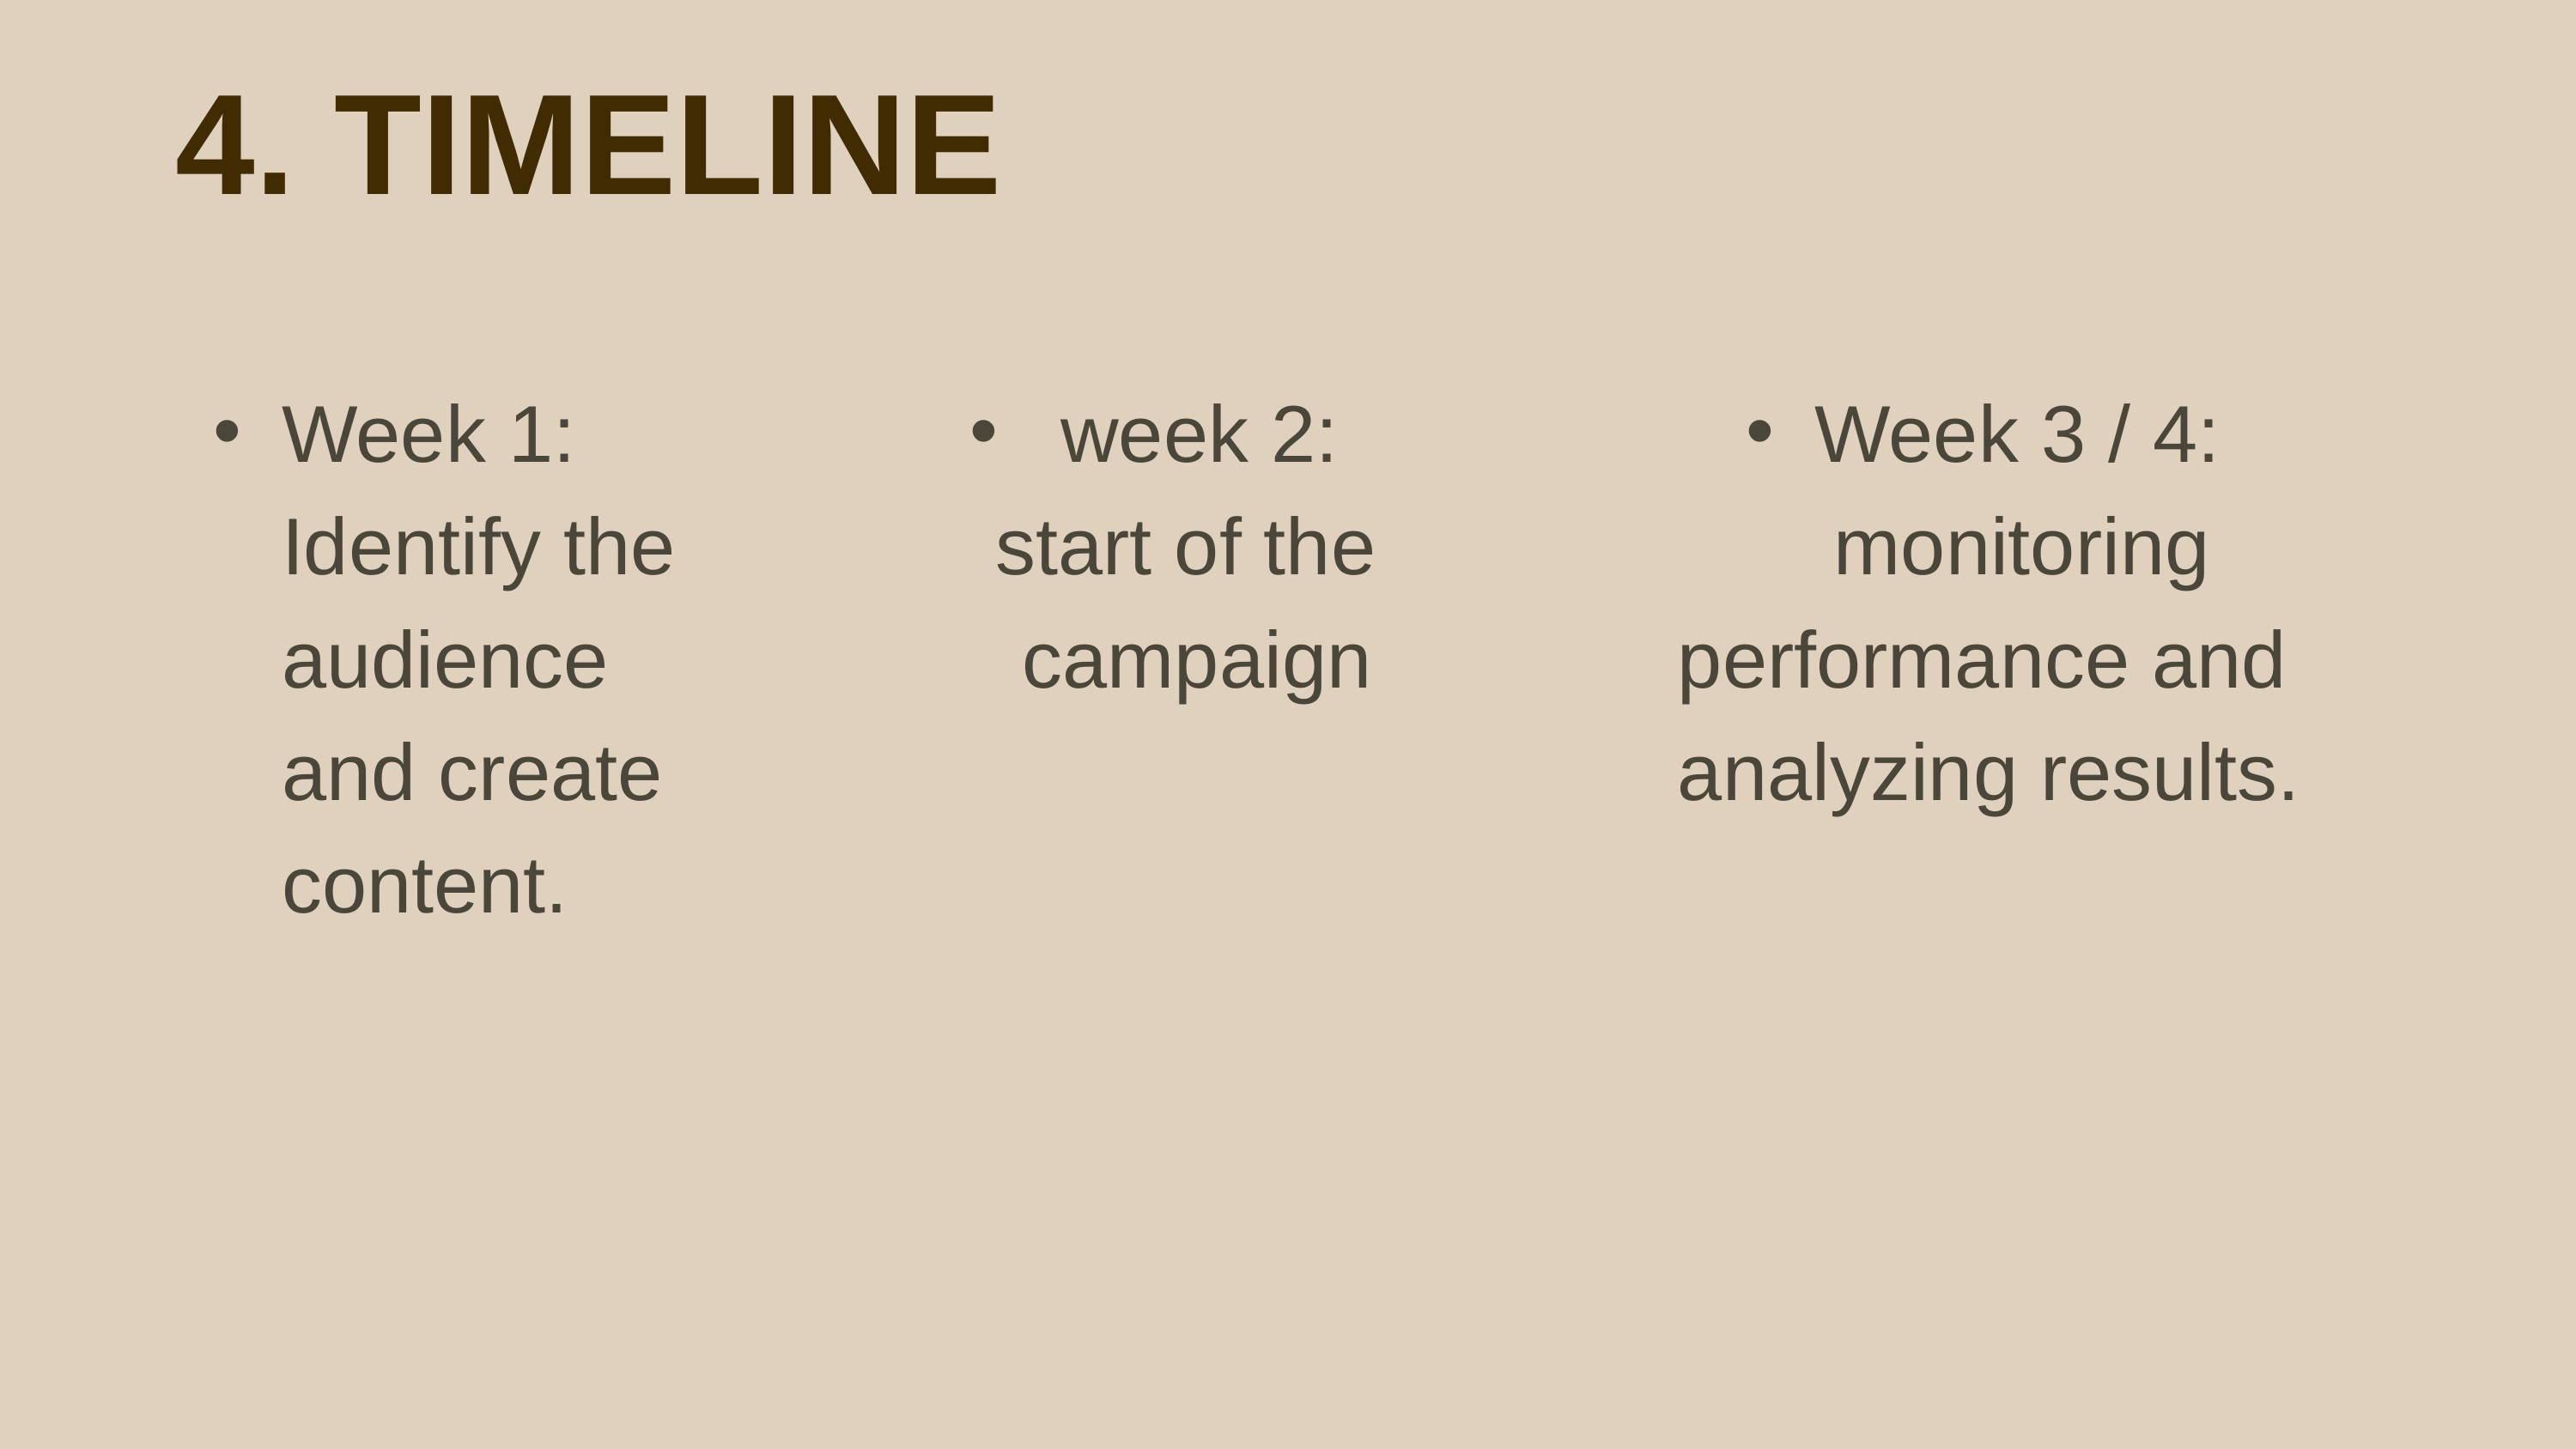

4. TIMELINE

Week 1: Identify the audience and create content.
 week 2:
    start of the      campaign
Week 3 / 4:
       monitoring       performance and analyzing results.